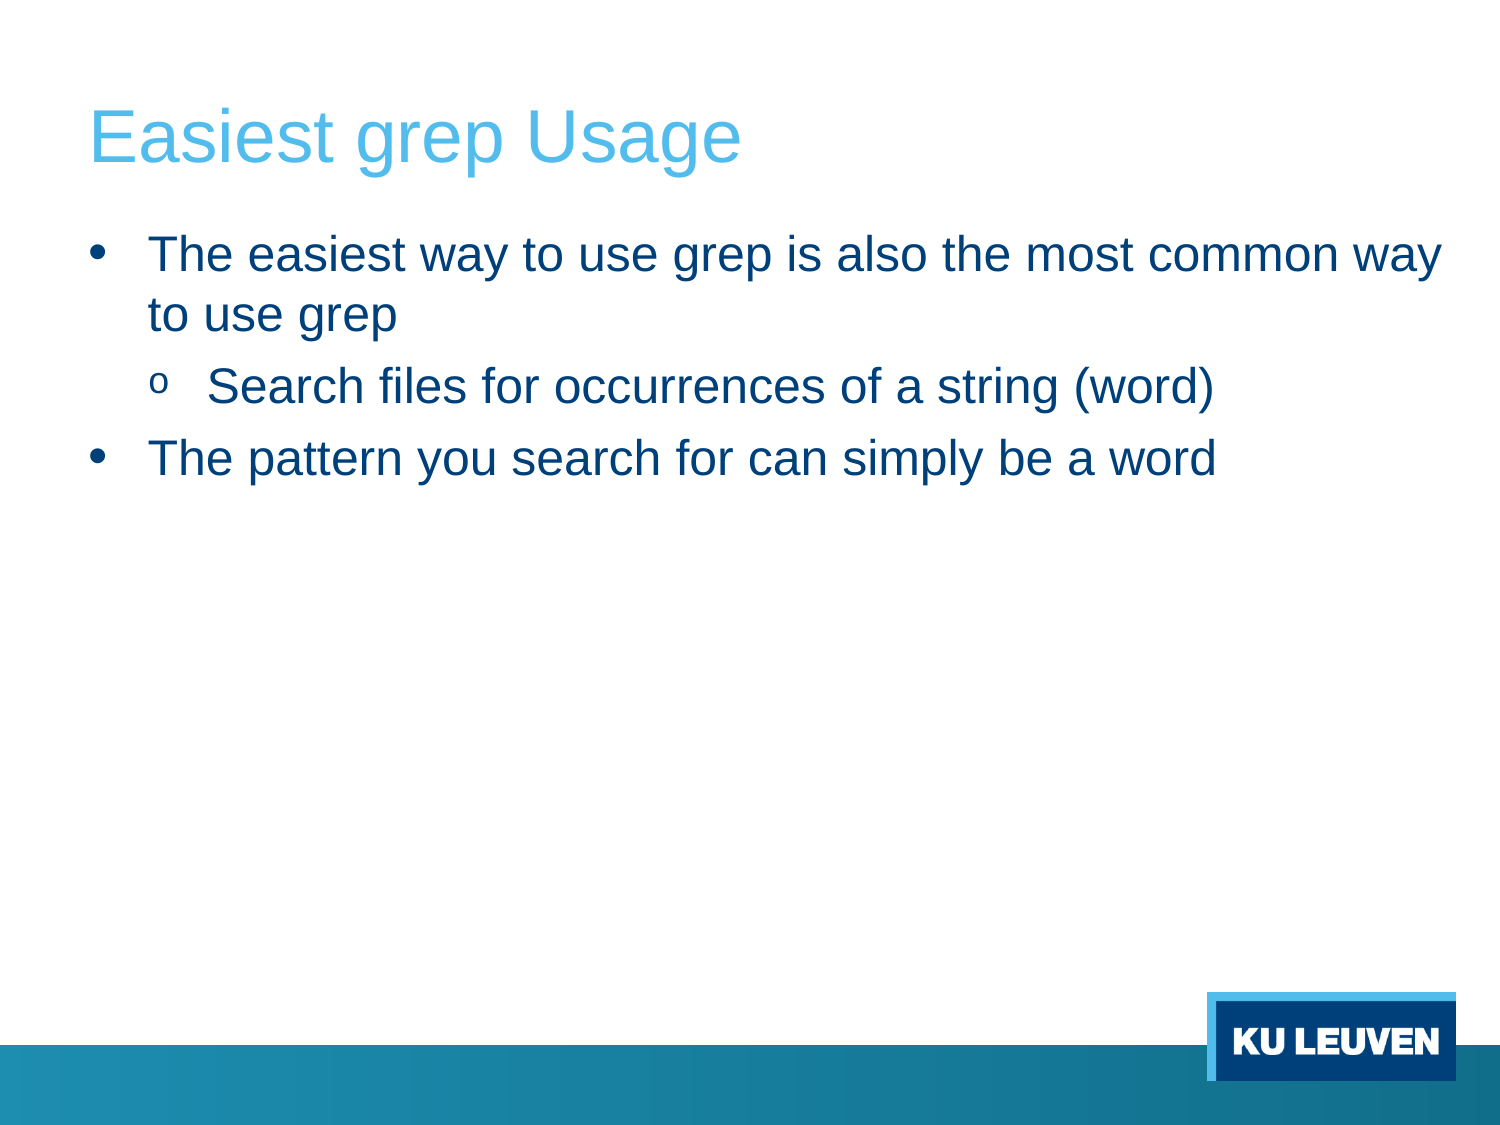

# Easiest grep Usage
The easiest way to use grep is also the most common way to use grep
Search files for occurrences of a string (word)
The pattern you search for can simply be a word